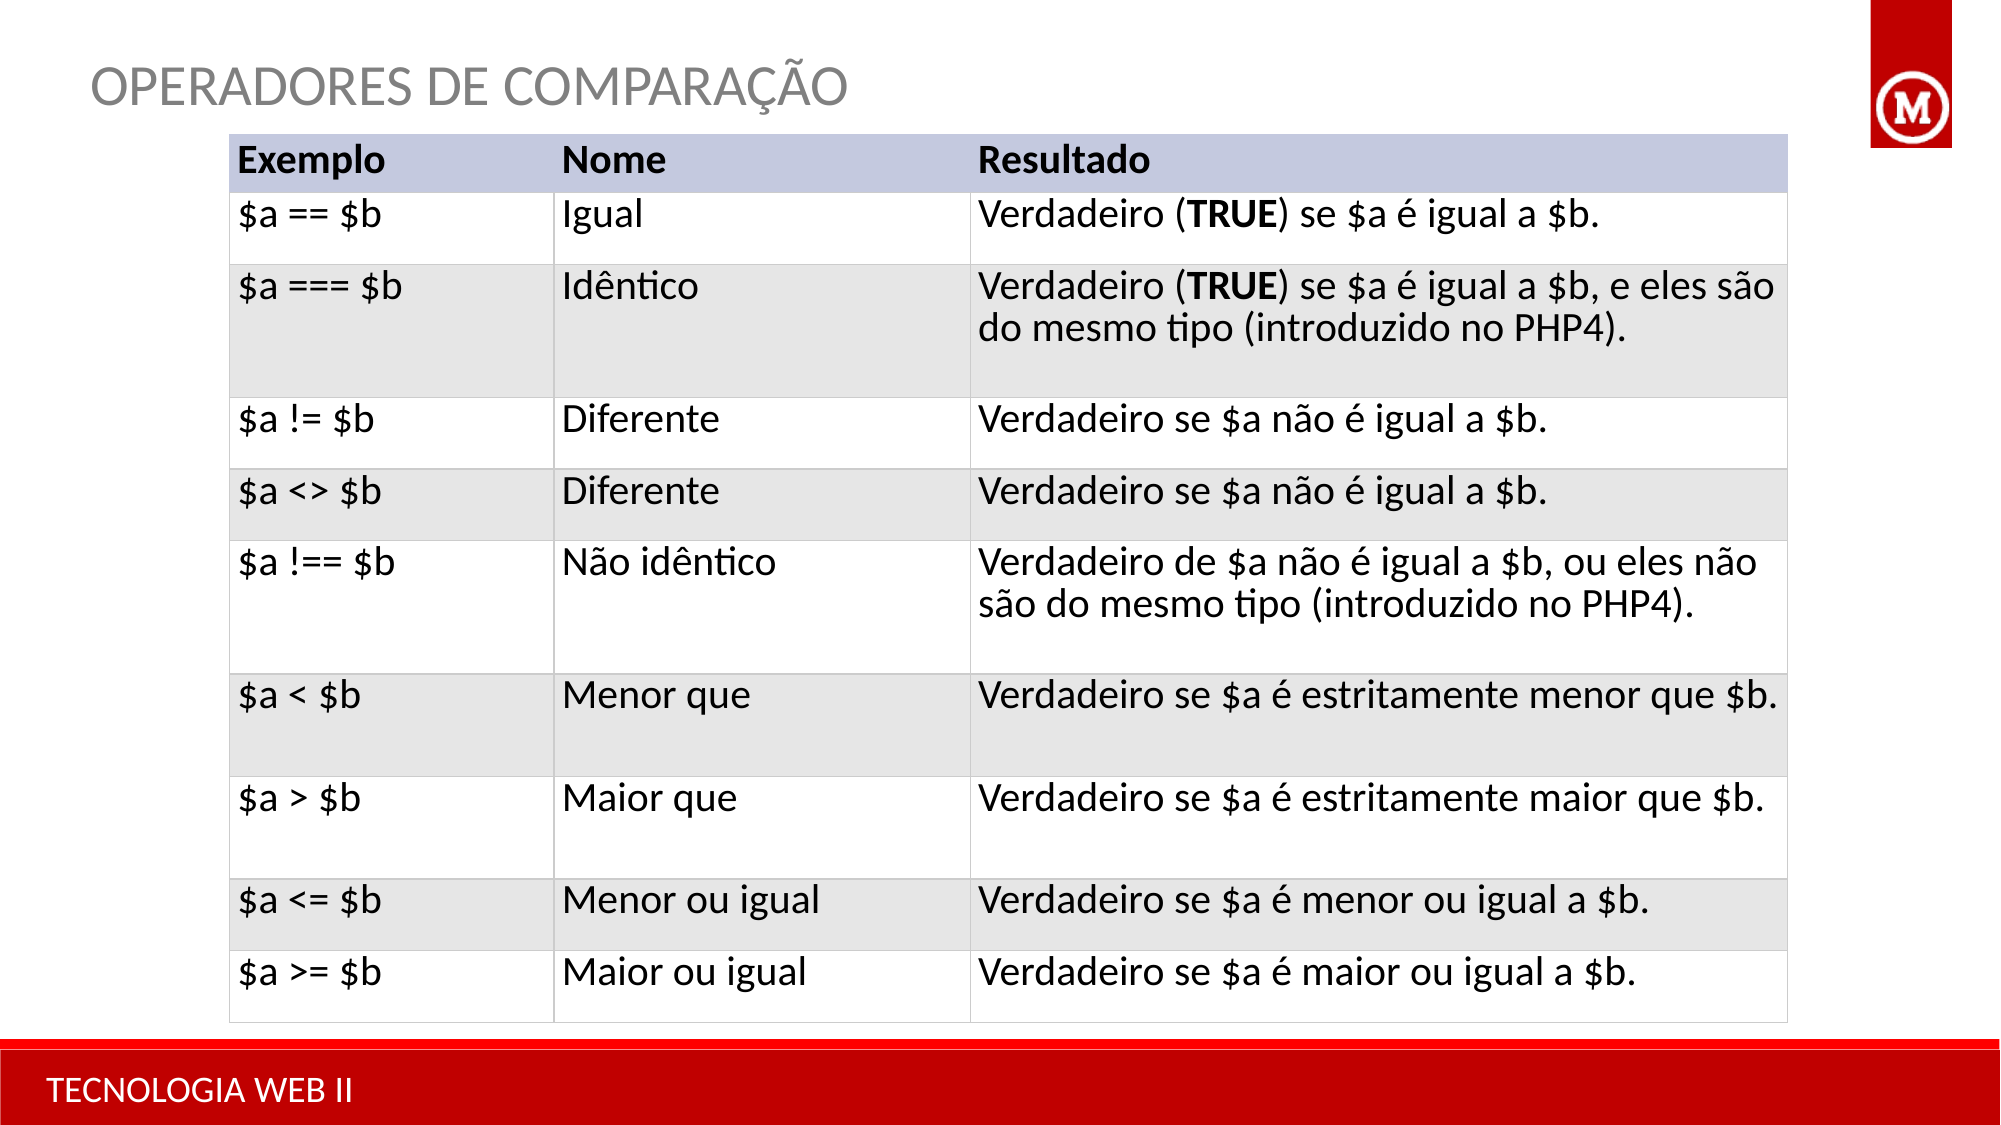

OPERADORES DE COMPARAÇÃO
| Exemplo | Nome | Resultado |
| --- | --- | --- |
| $a == $b | Igual | Verdadeiro (TRUE) se $a é igual a $b. |
| $a === $b | Idêntico | Verdadeiro (TRUE) se $a é igual a $b, e eles são do mesmo tipo (introduzido no PHP4). |
| $a != $b | Diferente | Verdadeiro se $a não é igual a $b. |
| $a <> $b | Diferente | Verdadeiro se $a não é igual a $b. |
| $a !== $b | Não idêntico | Verdadeiro de $a não é igual a $b, ou eles não são do mesmo tipo (introduzido no PHP4). |
| $a < $b | Menor que | Verdadeiro se $a é estritamente menor que $b. |
| $a > $b | Maior que | Verdadeiro se $a é estritamente maior que $b. |
| $a <= $b | Menor ou igual | Verdadeiro se $a é menor ou igual a $b. |
| $a >= $b | Maior ou igual | Verdadeiro se $a é maior ou igual a $b. |